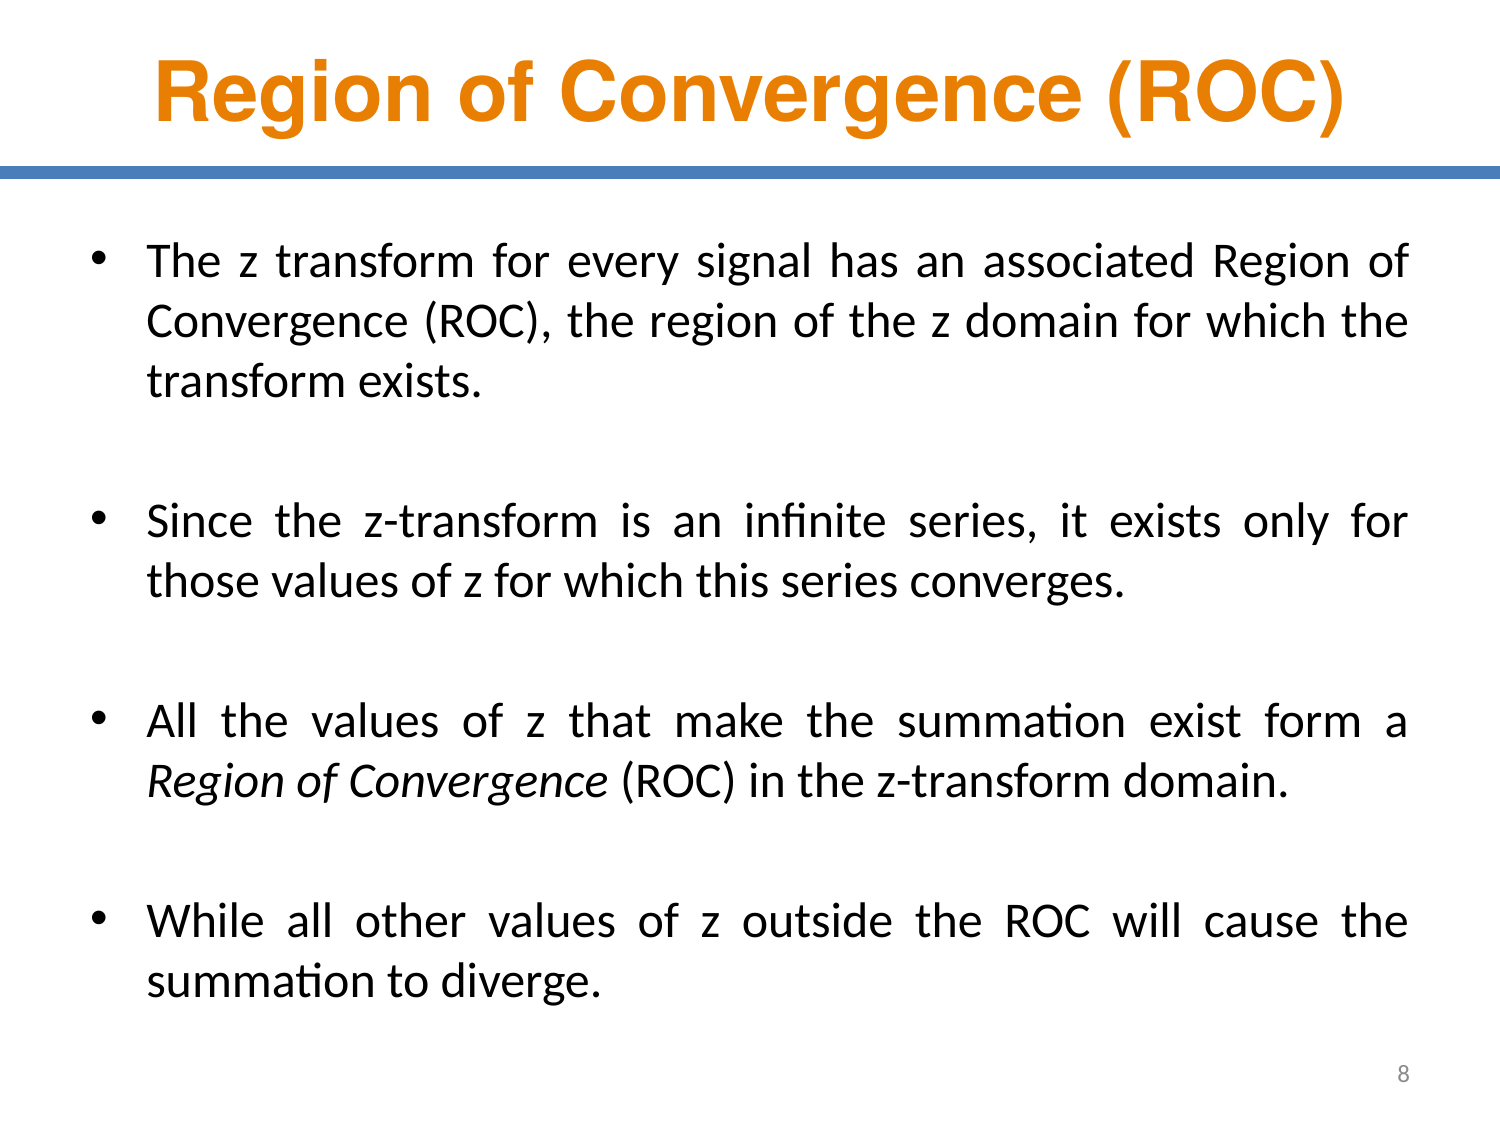

# Region of Convergence (ROC)
The z transform for every signal has an associated Region of Convergence (ROC), the region of the z domain for which the transform exists.

Since the z-transform is an infinite series, it exists only for those values of z for which this series converges.

All the values of z that make the summation exist form a Region of Convergence (ROC) in the z-transform domain.

While all other values of z outside the ROC will cause the summation to diverge.

8